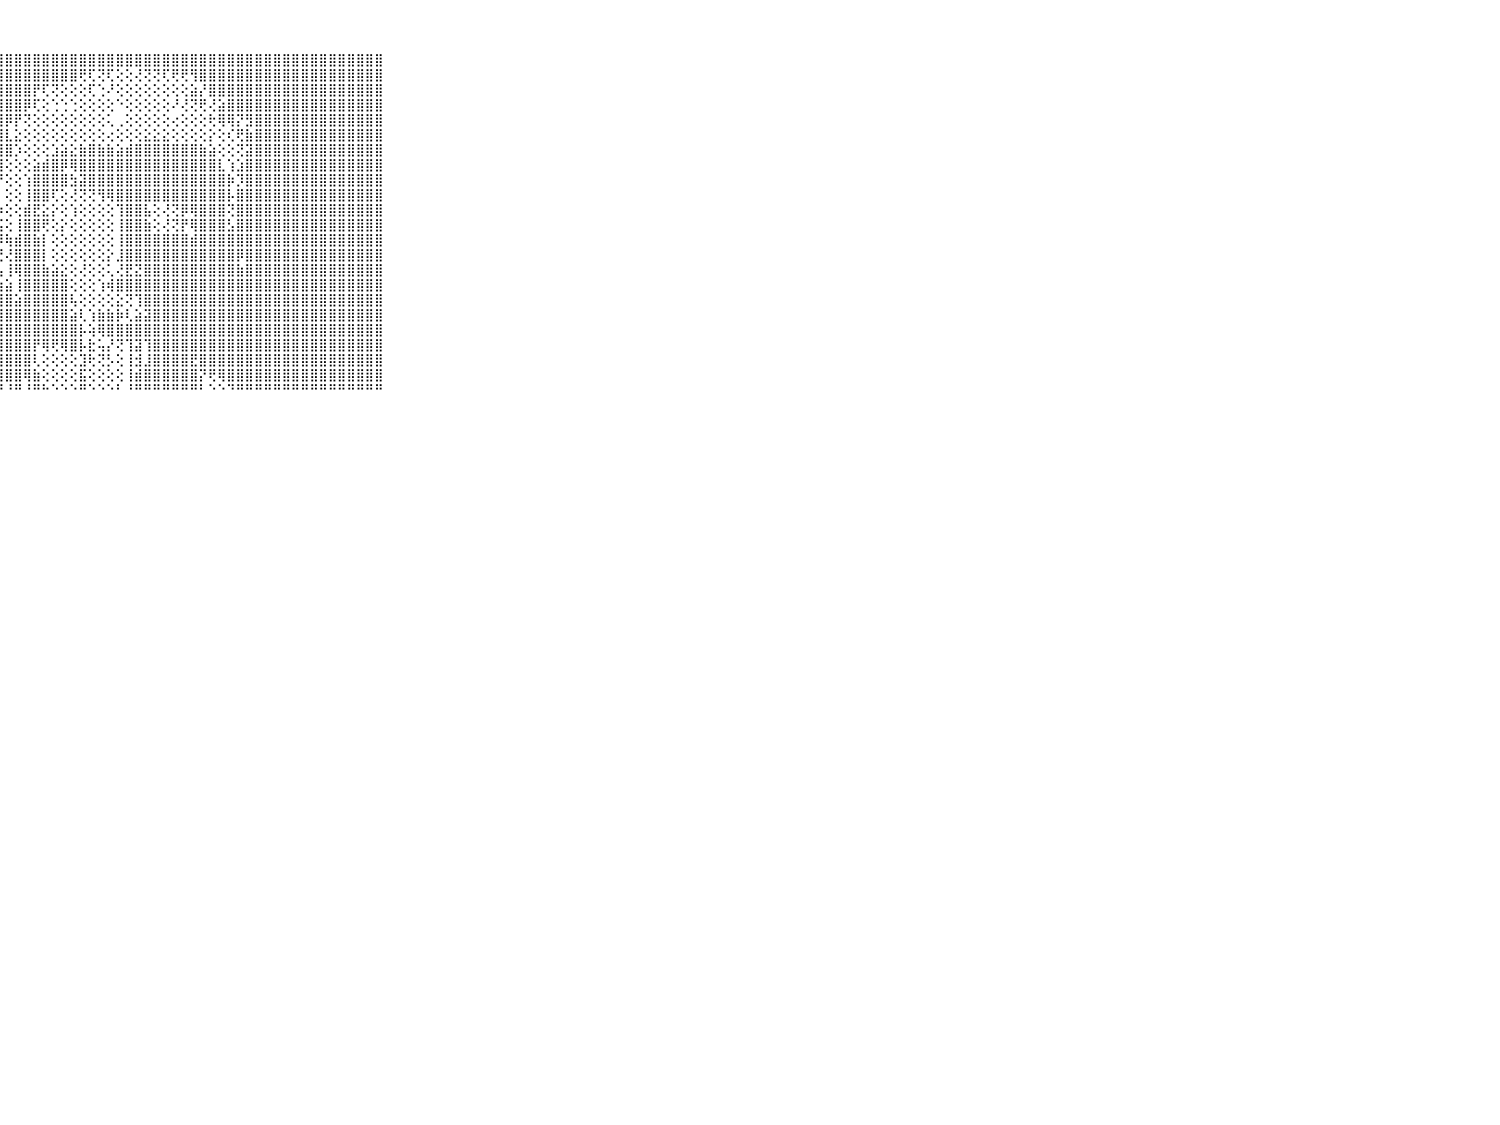

⠀⠀⠀⠀⠀⠀⠀⠀⠀⠀⠀⣿⣿⣿⣿⣿⣿⣿⣿⣿⣿⣿⣿⣿⣿⣿⣿⣿⣿⣿⣿⣿⣿⣿⣿⣿⣿⣿⣿⣿⣿⣿⣿⣿⣿⣿⣿⣿⣿⣿⣿⣿⣿⣿⣿⣿⣿⣿⣿⣿⣿⣿⣿⣿⣿⣿⣿⣿⣿⠀⠀⠀⠀⠀⠀⠀⠀⠀⠀⠀⠀
⠀⠀⠀⠀⠀⠀⠀⠀⠀⠀⠀⣿⣿⣿⣿⣿⣿⣿⣿⣿⣿⣿⣿⣿⣿⣿⣿⣿⣿⣿⣿⣿⣿⣿⣿⣿⢟⢏⢝⢏⢕⢕⢜⢝⢝⢏⢟⢟⢻⣿⣿⣿⣿⣿⣿⣿⣿⣿⣿⣿⣿⣿⣿⣿⣿⣿⣿⣿⣿⠀⠀⠀⠀⠀⠀⠀⠀⠀⠀⠀⠀
⠀⠀⠀⠀⠀⠀⠀⠀⠀⠀⠀⣿⣿⣿⣿⣿⣿⣿⣿⣿⣿⣿⣿⣿⣿⣿⣿⣿⣿⣿⣿⡟⢏⢝⢕⢕⢕⢏⢑⠜⢕⢕⢕⢕⢕⢕⢕⢕⣵⡜⣿⣿⣿⣿⣿⣿⣿⣿⣿⣿⣿⣿⣿⣿⣿⣿⣿⣿⣿⠀⠀⠀⠀⠀⠀⠀⠀⠀⠀⠀⠀
⠀⠀⠀⠀⠀⠀⠀⠀⠀⠀⠀⣿⣿⣿⣿⣿⣿⣿⣿⣿⣿⣿⣿⣿⣿⣿⣿⣿⣿⣿⡿⢏⢕⢑⢑⢑⢕⢕⢕⢕⠑⢕⢕⢕⢕⢕⠜⢜⢝⢟⢜⣵⣿⣿⣿⣿⣿⣿⣿⣿⣿⣿⣿⣿⣿⣿⣿⣿⣿⠀⠀⠀⠀⠀⠀⠀⠀⠀⠀⠀⠀
⠀⠀⠀⠀⠀⠀⠀⠀⠀⠀⠀⣿⣿⣿⣿⣿⣿⣿⣿⣿⣿⣿⣿⣿⣿⣿⣿⢿⡿⡟⢝⢕⢕⢕⢕⢕⢕⢕⢕⢅⢀⢕⢕⢕⢕⢕⢔⢕⢕⢕⢗⢿⢿⡝⣻⣿⣿⣿⣿⣿⣿⣿⣿⣿⣿⣿⣿⣿⣿⠀⠀⠀⠀⠀⠀⠀⠀⠀⠀⠀⠀
⠀⠀⠀⠀⠀⠀⠀⠀⠀⠀⠀⣿⣿⣿⣿⣿⣿⣿⣿⣿⣿⣿⣿⣿⣿⣿⣿⣿⣇⣕⢕⢕⢕⢕⢕⢕⢕⢕⢕⢔⢕⢕⢕⣕⣕⣕⢕⢕⢕⢕⡕⢕⢎⢟⣷⣿⣿⣿⣿⣿⣿⣿⣿⣿⣿⣿⣿⣿⣿⠀⠀⠀⠀⠀⠀⠀⠀⠀⠀⠀⠀
⠀⠀⠀⠀⠀⠀⠀⠀⠀⠀⠀⣿⣿⣿⣿⣿⣿⣿⣿⣿⣿⣿⣿⣿⣿⣿⣿⣽⣿⡱⢕⢕⢕⣱⣵⣕⣷⣿⣷⣷⣵⣾⣿⣿⣿⣿⣿⣿⣿⣷⣵⢕⢕⢝⣽⣿⣿⣿⣿⣿⣿⣿⣿⣿⣿⣿⣿⣿⣿⠀⠀⠀⠀⠀⠀⠀⠀⠀⠀⠀⠀
⠀⠀⠀⠀⠀⠀⠀⠀⠀⠀⠀⣿⣿⣿⣿⣿⣿⣿⣿⣿⣿⣿⣿⣿⣿⣿⣿⣿⢕⢕⢕⣵⣾⣿⡿⢿⣿⣿⣿⣿⣿⣿⣿⣿⣿⣿⣿⣿⣿⣿⣿⣇⢱⣱⣿⣿⣿⣿⣿⣿⣿⣿⣿⣿⣿⣿⣿⣿⣿⠀⠀⠀⠀⠀⠀⠀⠀⠀⠀⠀⠀
⠀⠀⠀⠀⠀⠀⠀⠀⠀⠀⠀⣿⣿⣿⣿⣿⣿⣿⣿⣿⣿⣿⣿⣿⣿⣿⣿⡟⢕⢕⢱⣿⣿⣿⣿⣳⣽⣿⣿⣿⣿⣿⣿⣿⣿⣿⣿⣿⣿⣿⣿⣿⡷⡹⣿⣿⣿⣿⣿⣿⣿⣿⣿⣿⣿⣿⣿⣿⣿⠀⠀⠀⠀⠀⠀⠀⠀⠀⠀⠀⠀
⠀⠀⠀⠀⠀⠀⠀⠀⠀⠀⠀⣿⣿⣿⣿⣿⣿⣿⣿⣿⣿⣿⣿⣿⣿⣿⣿⡇⢕⢕⢸⣿⣿⢏⢕⢜⢝⢝⢻⢿⣿⣿⣿⣿⣿⣿⣿⣿⣿⣿⣿⣿⡧⣿⣿⣿⣿⣿⣿⣿⣿⣿⣿⣿⣿⣿⣿⣿⣿⠀⠀⠀⠀⠀⠀⠀⠀⠀⠀⠀⠀
⠀⠀⠀⠀⠀⠀⠀⠀⠀⠀⠀⣿⣿⣿⣿⣿⣿⣿⣿⣿⣿⣿⣿⣿⣿⣿⣿⡵⢕⢕⣾⣟⣕⡕⢕⢱⢕⢕⢕⢕⢹⣿⣿⣧⢕⢜⢝⡿⢿⣿⣿⣿⢝⣿⣿⣿⣿⣿⣿⣿⣿⣿⣿⣿⣿⣿⣿⣿⣿⠀⠀⠀⠀⠀⠀⠀⠀⠀⠀⠀⠀
⠀⠀⠀⠀⠀⠀⠀⠀⠀⠀⠀⣿⣿⣿⣿⣿⣿⣿⣿⣿⣿⣿⣿⣿⣿⣿⣿⣯⢕⢸⣿⣿⢟⢕⡕⢕⢕⢕⢕⢕⢸⣿⣿⣷⢕⢜⢝⡟⢿⣿⣿⣿⣣⣿⣿⣿⣿⣿⣿⣿⣿⣿⣿⣿⣿⣿⣿⣿⣿⠀⠀⠀⠀⠀⠀⠀⠀⠀⠀⠀⠀
⠀⠀⠀⠀⠀⠀⠀⠀⠀⠀⠀⣿⣿⣿⣿⣿⣿⣿⣿⣿⣿⣿⣿⣿⣿⣿⡿⡿⢷⣾⣿⣷⡇⢕⢕⢕⢕⢕⢕⢕⢸⣿⣿⣿⣿⣿⣿⣿⣾⣿⣿⣿⣿⣿⣿⣿⣿⣿⣿⣿⣿⣿⣿⣿⣿⣿⣿⣿⣿⠀⠀⠀⠀⠀⠀⠀⠀⠀⠀⠀⠀
⠀⠀⠀⠀⠀⠀⠀⠀⠀⠀⠀⣿⣿⣿⣿⣿⣿⣿⣿⣿⣿⣿⣿⣿⣿⣿⣷⣜⢜⣿⣿⣿⡇⢕⢕⢕⢕⢕⢕⡕⣸⣿⣿⣿⣿⣿⣿⣿⣿⣿⣿⣿⣿⡿⣿⣿⣿⣿⣿⣿⣿⣿⣿⣿⣿⣿⣿⣿⣿⠀⠀⠀⠀⠀⠀⠀⠀⠀⠀⠀⠀
⠀⠀⠀⠀⠀⠀⠀⠀⠀⠀⠀⣿⣿⣿⣿⣿⣿⣿⣿⣿⣿⣿⣿⣿⣿⣿⣿⣧⢸⢿⣿⣿⣷⣵⣕⢕⢜⢕⢕⢅⢜⣟⣝⣿⣿⣿⣿⣿⣿⣿⣿⣿⣿⣷⣿⣿⣿⣿⣿⣿⣿⣿⣿⣿⣿⣿⣿⣿⣿⠀⠀⠀⠀⠀⠀⠀⠀⠀⠀⠀⠀
⠀⠀⠀⠀⠀⠀⠀⠀⠀⠀⠀⣿⣿⣿⣿⣿⣿⣿⣿⣿⣿⣿⣿⣿⣿⣿⣿⣷⣵⢸⣿⣿⣿⣿⣿⢕⢕⢕⢱⢾⣿⣿⣿⣿⣿⣿⣿⣿⣿⣿⣿⣿⣿⣿⣿⣿⣿⣿⣿⣿⣿⣿⣿⣿⣿⣿⣿⣿⣿⠀⠀⠀⠀⠀⠀⠀⠀⠀⠀⠀⠀
⠀⠀⠀⠀⠀⠀⠀⠀⠀⠀⠀⣿⣿⣿⣿⣿⣿⣿⣿⣿⣿⣿⣿⣿⣿⣿⣿⣿⣿⣵⣿⣿⣿⣿⣿⢧⢕⢕⢕⢕⣕⢝⢹⣿⣿⣿⣿⣿⣿⣿⣿⣿⣿⣿⣿⣿⣿⣿⣿⣿⣿⣿⣿⣿⣿⣿⣿⣿⣿⠀⠀⠀⠀⠀⠀⠀⠀⠀⠀⠀⠀
⠀⠀⠀⠀⠀⠀⠀⠀⠀⠀⠀⣿⣿⣿⣿⣿⣿⣿⣿⣿⣿⣿⣿⣿⣿⣿⣿⣿⣿⣿⣿⣿⣿⣿⣿⣵⢇⢱⣷⣷⡷⢇⣵⣽⣿⣿⣿⣿⣿⣿⣿⣿⣿⣿⣿⣿⣿⣿⣿⣿⣿⣿⣿⣿⣿⣿⣿⣿⣿⠀⠀⠀⠀⠀⠀⠀⠀⠀⠀⠀⠀
⠀⠀⠀⠀⠀⠀⠀⠀⠀⠀⠀⣿⣿⣿⣿⣿⣿⣿⣿⣿⣿⣿⣿⣿⣿⣿⣿⣿⣿⣿⣿⣿⣿⣿⣿⣿⡧⢵⢿⣿⣿⣿⣿⣿⣿⣿⣿⣿⣿⣿⣿⣿⣿⣿⣿⣿⣿⣿⣿⣿⣿⣿⣿⣿⣿⣿⣿⣿⣿⠀⠀⠀⠀⠀⠀⠀⠀⠀⠀⠀⠀
⠀⠀⠀⠀⠀⠀⠀⠀⠀⠀⠀⣿⣿⣿⣿⣿⣿⣿⣿⣿⣿⣿⣿⣿⣿⣿⣿⣿⣿⣿⣿⡟⢿⢟⢿⣿⡧⣗⢥⡜⢝⢹⣽⢹⣿⣿⣿⣿⣿⣿⣿⣿⣿⣿⣿⣿⣿⣿⣿⣿⣿⣿⣿⣿⣿⣿⣿⣿⣿⠀⠀⠀⠀⠀⠀⠀⠀⠀⠀⠀⠀
⠀⠀⠀⠀⠀⠀⠀⠀⠀⠀⠀⣿⣿⣿⣿⣿⣿⣿⣿⣿⣿⣿⣿⣿⣿⣿⣿⣿⣿⣿⣿⢇⢕⢕⢕⢕⣹⢗⢝⡣⢕⢸⣺⣸⣿⣿⣿⣿⣟⣿⣿⣿⣿⣿⣿⣿⣿⣿⣿⣿⣿⣿⣿⣿⣿⣿⣿⣿⣿⠀⠀⠀⠀⠀⠀⠀⠀⠀⠀⠀⠀
⠀⠀⠀⠀⠀⠀⠀⠀⠀⠀⠀⣿⣿⣿⣿⣿⣿⣿⣿⣿⣿⣿⣿⣿⣿⣿⣿⣿⣿⣿⢿⣷⢕⢕⢕⢕⣯⢕⢕⢕⢕⢸⣾⣿⣿⣿⣿⣿⣿⡝⢟⢿⣿⣿⣿⣿⣿⣿⣿⣿⣿⣿⣿⣿⣿⣿⣿⣿⣿⠀⠀⠀⠀⠀⠀⠀⠀⠀⠀⠀⠀
⠀⠀⠀⠀⠀⠀⠀⠀⠀⠀⠀⠛⠛⠛⠛⠛⠛⠛⠛⠛⠛⠛⠛⠛⠛⠛⠛⠙⠘⠛⠘⠛⠓⠑⠑⠑⠛⠑⠑⠑⠃⠘⠛⠛⠛⠛⠛⠛⠛⠃⠑⠑⠙⠛⠛⠛⠛⠛⠛⠛⠛⠛⠛⠛⠛⠛⠛⠛⠛⠀⠀⠀⠀⠀⠀⠀⠀⠀⠀⠀⠀